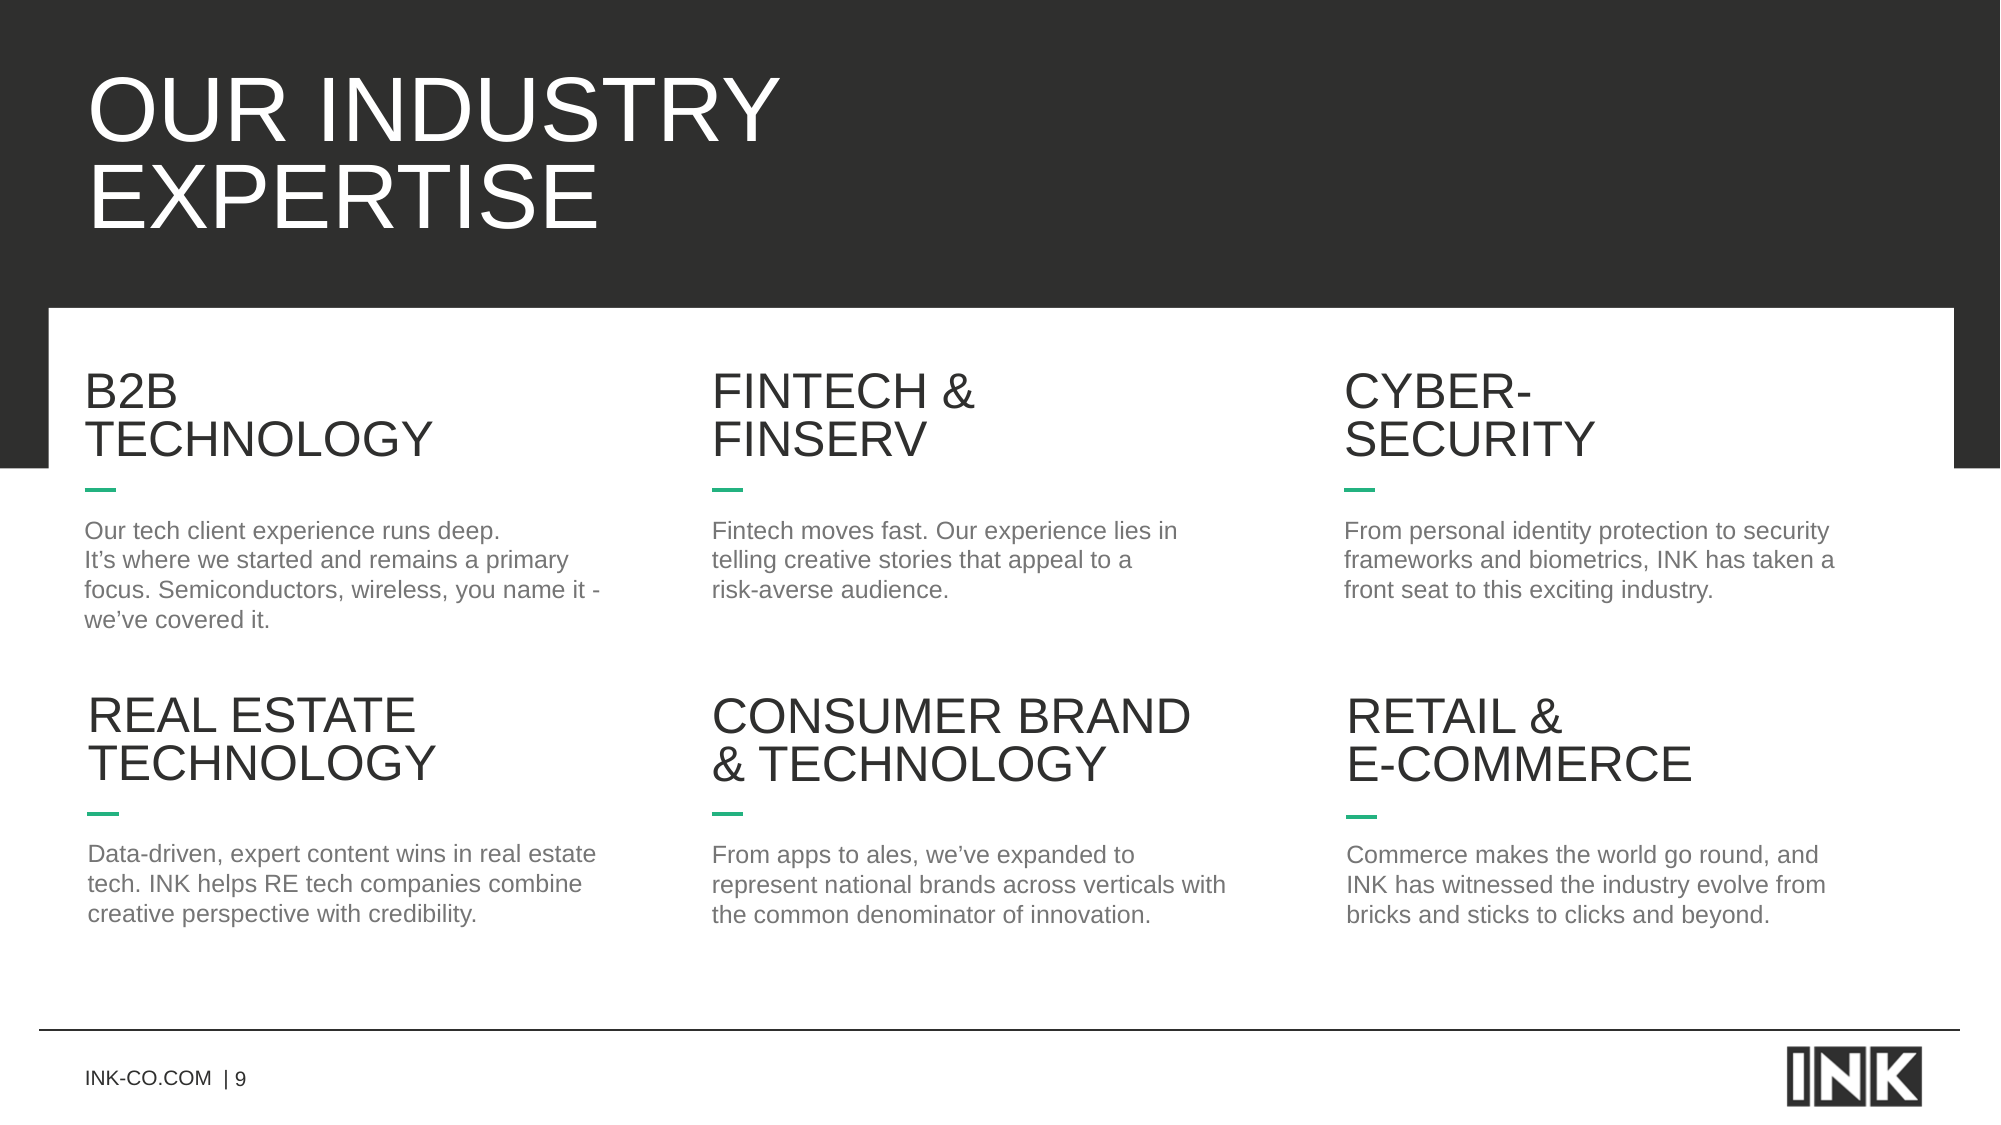

# Our industry Expertise
B2B
Technology

Our tech client experience runs deep.
It’s where we started and remains a primary focus. Semiconductors, wireless, you name it - we’ve covered it.
FinTech &
FinServ

Fintech moves fast. Our experience lies in telling creative stories that appeal to a
risk-averse audience.
Cyber-
Security

From personal identity protection to security frameworks and biometrics, INK has taken a front seat to this exciting industry.
Real Estate
Technology

Data-driven, expert content wins in real estate tech. INK helps RE tech companies combine creative perspective with credibility.
Consumer brand
& Technology

From apps to ales, we’ve expanded to represent national brands across verticals with the common denominator of innovation.
Retail &
E-Commerce

Commerce makes the world go round, and INK has witnessed the industry evolve from bricks and sticks to clicks and beyond.
INK-CO.COM  |
9